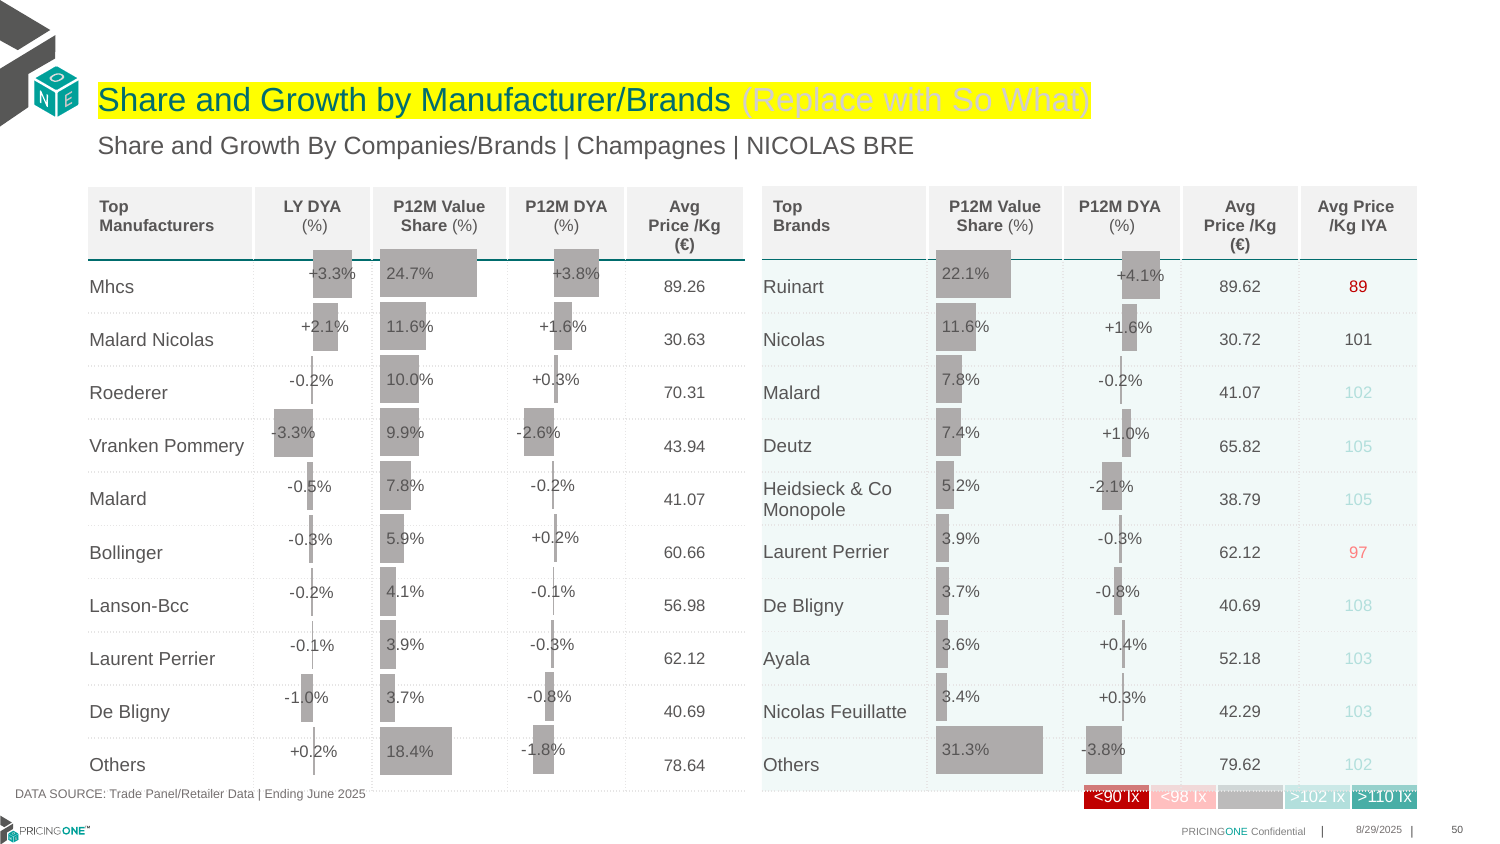

# Share and Growth by Manufacturer/Brands (Replace with So What)

Share and Growth By Companies/Brands | Champagnes | NICOLAS BRE
| Top Brands | P12M Value Share (%) | P12M DYA (%) | Avg Price /Kg (€) | Avg Price /Kg IYA |
| --- | --- | --- | --- | --- |
| Ruinart |  |  | 89.62 | 89 |
| Nicolas |  |  | 30.72 | 101 |
| Malard |  |  | 41.07 | 102 |
| Deutz |  |  | 65.82 | 105 |
| Heidsieck & Co Monopole |  |  | 38.79 | 105 |
| Laurent Perrier |  |  | 62.12 | 97 |
| De Bligny |  |  | 40.69 | 108 |
| Ayala |  |  | 52.18 | 103 |
| Nicolas Feuillatte |  |  | 42.29 | 103 |
| Others |  |  | 79.62 | 102 |
| Top Manufacturers | LY DYA (%) | P12M Value Share (%) | P12M DYA (%) | Avg Price /Kg (€) |
| --- | --- | --- | --- | --- |
| Mhcs |  |  |  | 89.26 |
| Malard Nicolas |  |  |  | 30.63 |
| Roederer |  |  |  | 70.31 |
| Vranken Pommery |  |  |  | 43.94 |
| Malard |  |  |  | 41.07 |
| Bollinger |  |  |  | 60.66 |
| Lanson-Bcc |  |  |  | 56.98 |
| Laurent Perrier |  |  |  | 62.12 |
| De Bligny |  |  |  | 40.69 |
| Others |  |  |  | 78.64 |

### Chart

| Category | Share DYA P12M |
|---|---|
| None | 0.03847101513631884 |

### Chart

| Category | Value Share P12M |
|---|---|
| None | 0.2471200704298578 |

### Chart

| Category | Share DYA LY |
|---|---|
| None | 0.033471658548923006 |

### Chart

| Category | Value Share |
|---|---|
| None | 0.22079483144665424 |

### Chart

| Category | Share DYA |
|---|---|
| None | 0.04065652526338409 |
DATA SOURCE: Trade Panel/Retailer Data | Ending June 2025
| <90 Ix | <98 Ix |  | >102 Ix | >110 Ix |
| --- | --- | --- | --- | --- |

8/29/2025
50